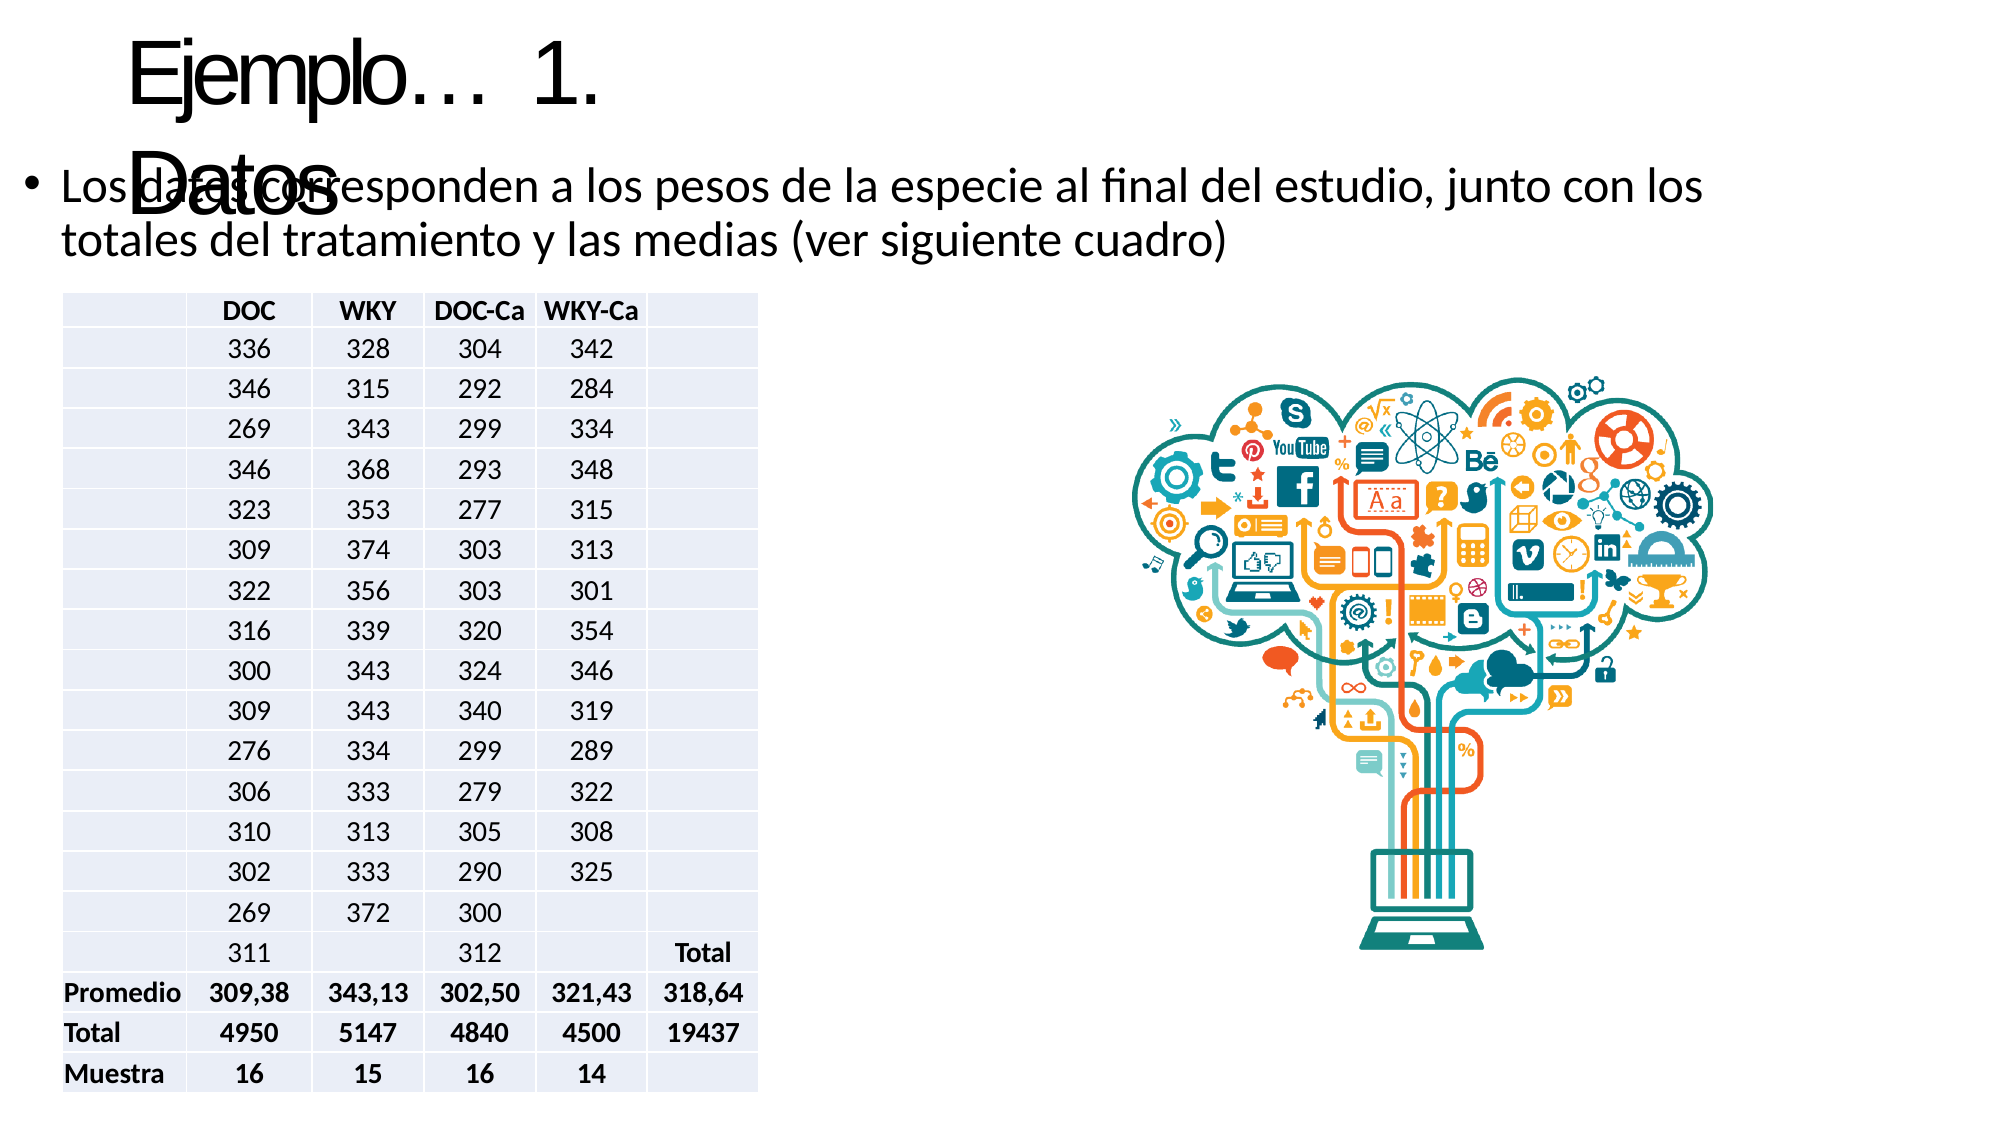

# Ejemplo…	1. Datos
Los datos corresponden a los pesos de la especie al final del estudio, junto con los  totales del tratamiento y las medias (ver siguiente cuadro)
|  | DOC | WKY | DOC-Ca | WKY-Ca |  |
| --- | --- | --- | --- | --- | --- |
|  | 336 | 328 | 304 | 342 |  |
|  | 346 | 315 | 292 | 284 |  |
|  | 269 | 343 | 299 | 334 |  |
|  | 346 | 368 | 293 | 348 |  |
|  | 323 | 353 | 277 | 315 |  |
|  | 309 | 374 | 303 | 313 |  |
|  | 322 | 356 | 303 | 301 |  |
|  | 316 | 339 | 320 | 354 |  |
|  | 300 | 343 | 324 | 346 |  |
|  | 309 | 343 | 340 | 319 |  |
|  | 276 | 334 | 299 | 289 |  |
|  | 306 | 333 | 279 | 322 |  |
|  | 310 | 313 | 305 | 308 |  |
|  | 302 | 333 | 290 | 325 |  |
|  | 269 | 372 | 300 |  |  |
|  | 311 |  | 312 |  | Total |
| Promedio | 309,38 | 343,13 | 302,50 | 321,43 | 318,64 |
| Total | 4950 | 5147 | 4840 | 4500 | 19437 |
| Muestra | 16 | 15 | 16 | 14 |  |